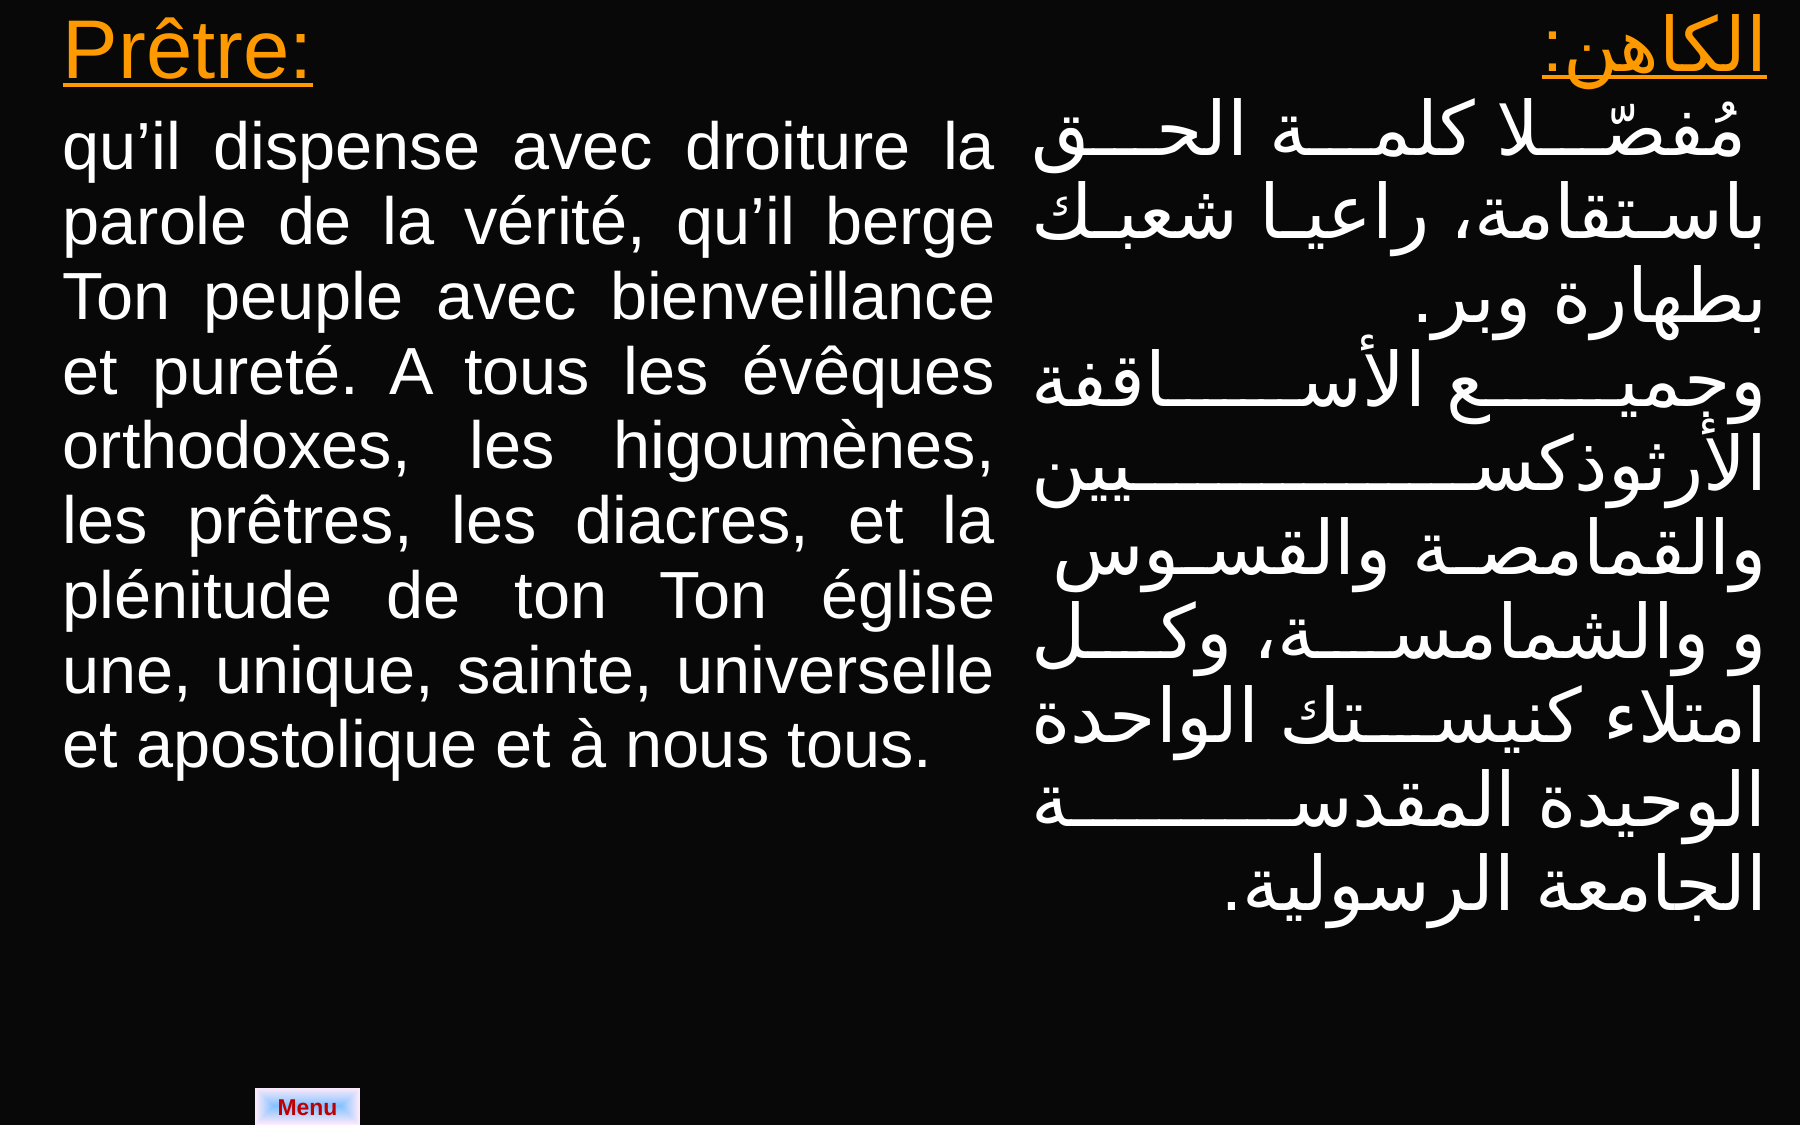

| Prêtre: qu’il dispense avec droiture la parole de la vérité, qu’il berge Ton peuple avec bienveillance et pureté. A tous les évêques orthodoxes, les higoumènes, les prêtres, les diacres, et la plénitude de ton Ton église une, unique, sainte, universelle et apostolique et à nous tous. | الكاهن: مُفصّلا كلمة الحق باستقامة، راعيا شعبك بطهارة وبر. وجميع الأساقفة الأرثوذكسيين والقمامصة والقسوس و والشمامسة، وكل امتلاء كنيستك الواحدة الوحيدة المقدسة الجامعة الرسولية. |
| --- | --- |

Menu